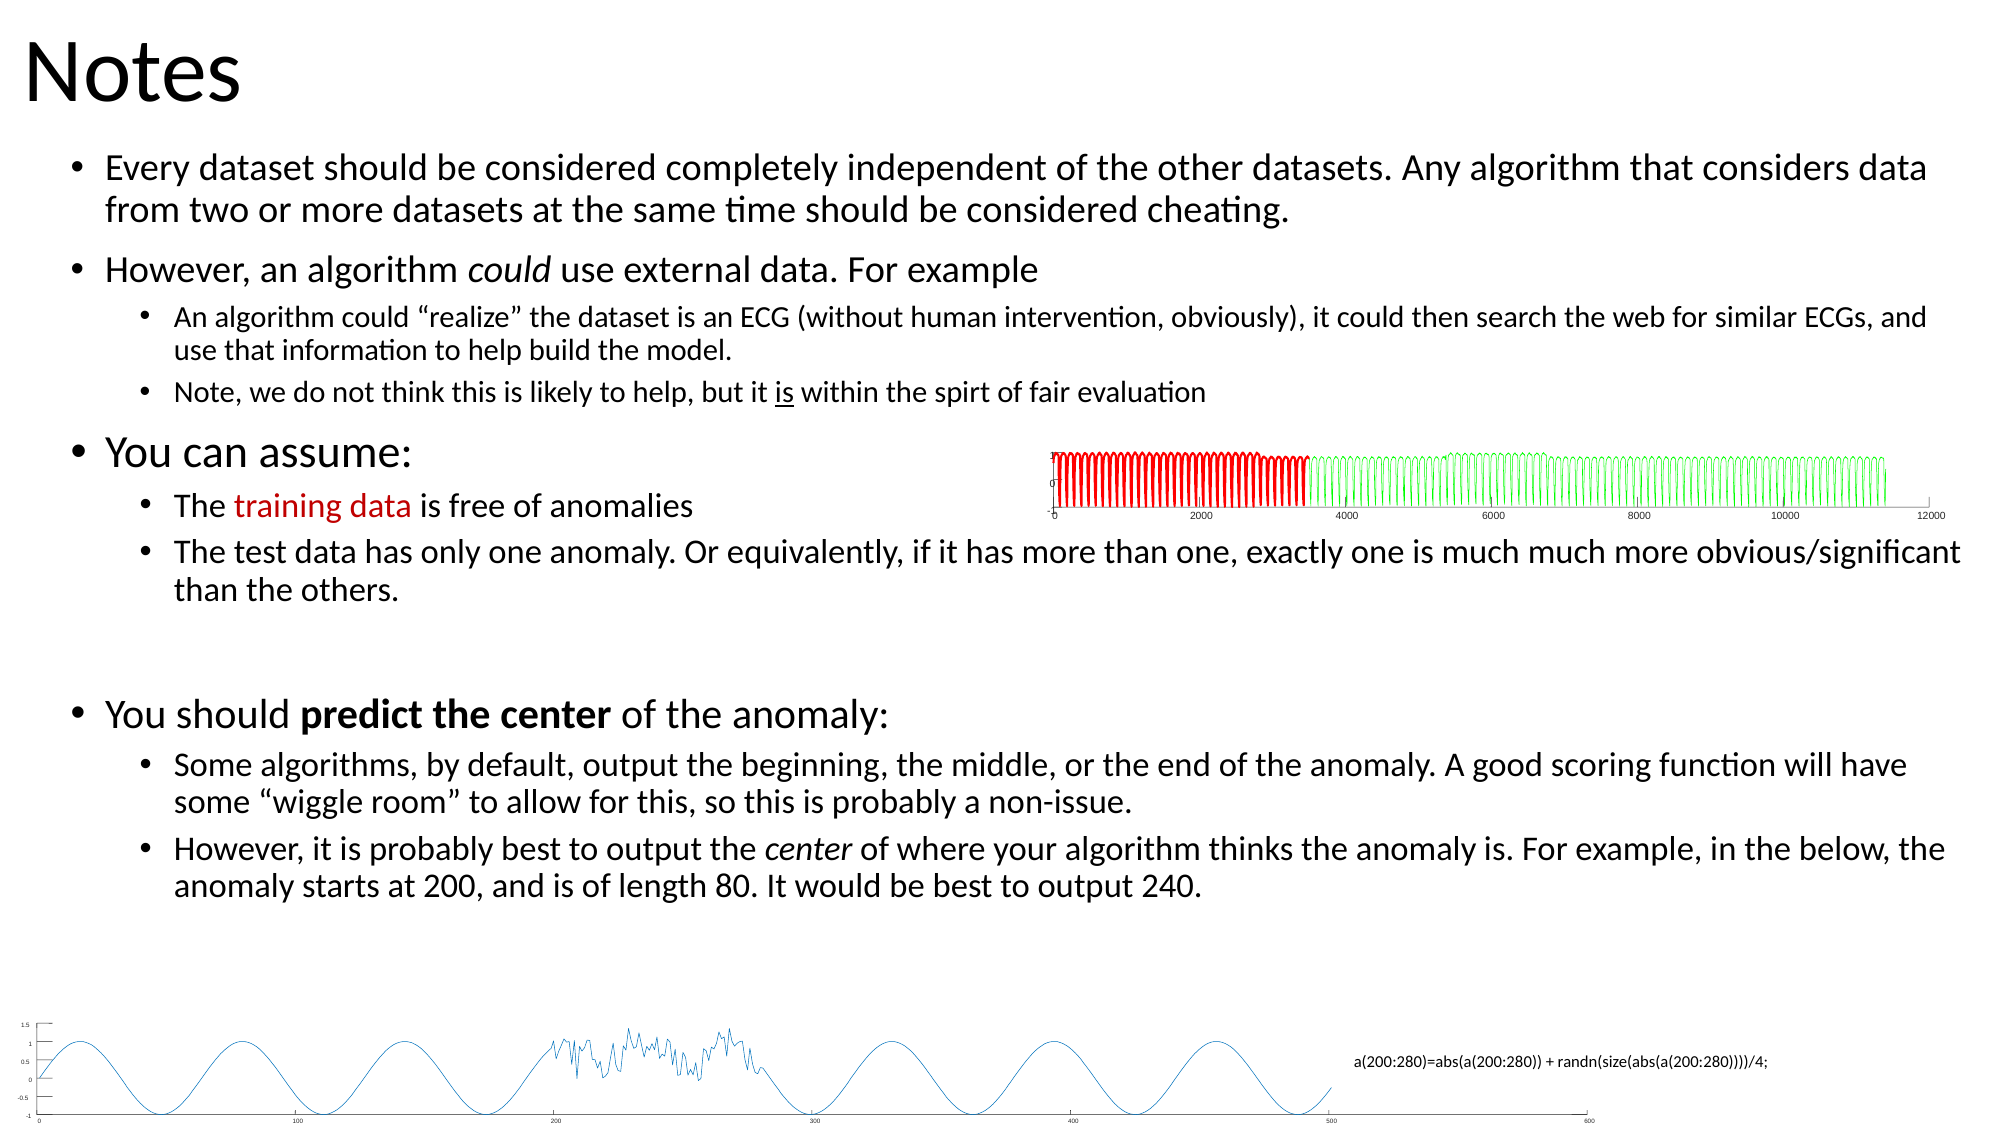

# Notes
Every dataset should be considered completely independent of the other datasets. Any algorithm that considers data from two or more datasets at the same time should be considered cheating.
However, an algorithm could use external data. For example
An algorithm could “realize” the dataset is an ECG (without human intervention, obviously), it could then search the web for similar ECGs, and use that information to help build the model.
Note, we do not think this is likely to help, but it is within the spirt of fair evaluation
You can assume:
The training data is free of anomalies
The test data has only one anomaly. Or equivalently, if it has more than one, exactly one is much much more obvious/significant than the others.

You should predict the center of the anomaly:
Some algorithms, by default, output the beginning, the middle, or the end of the anomaly. A good scoring function will have some “wiggle room” to allow for this, so this is probably a non-issue.
However, it is probably best to output the center of where your algorithm thinks the anomaly is. For example, in the below, the anomaly starts at 200, and is of length 80. It would be best to output 240.
1

0

-1

0
2000
4000
6000
8000
10000
12000
1.5

1

a(200:280)=abs(a(200:280)) + randn(size(abs(a(200:280))))/4;
0.5

0

-0.5

-1

0
100
200
300
400
500
600